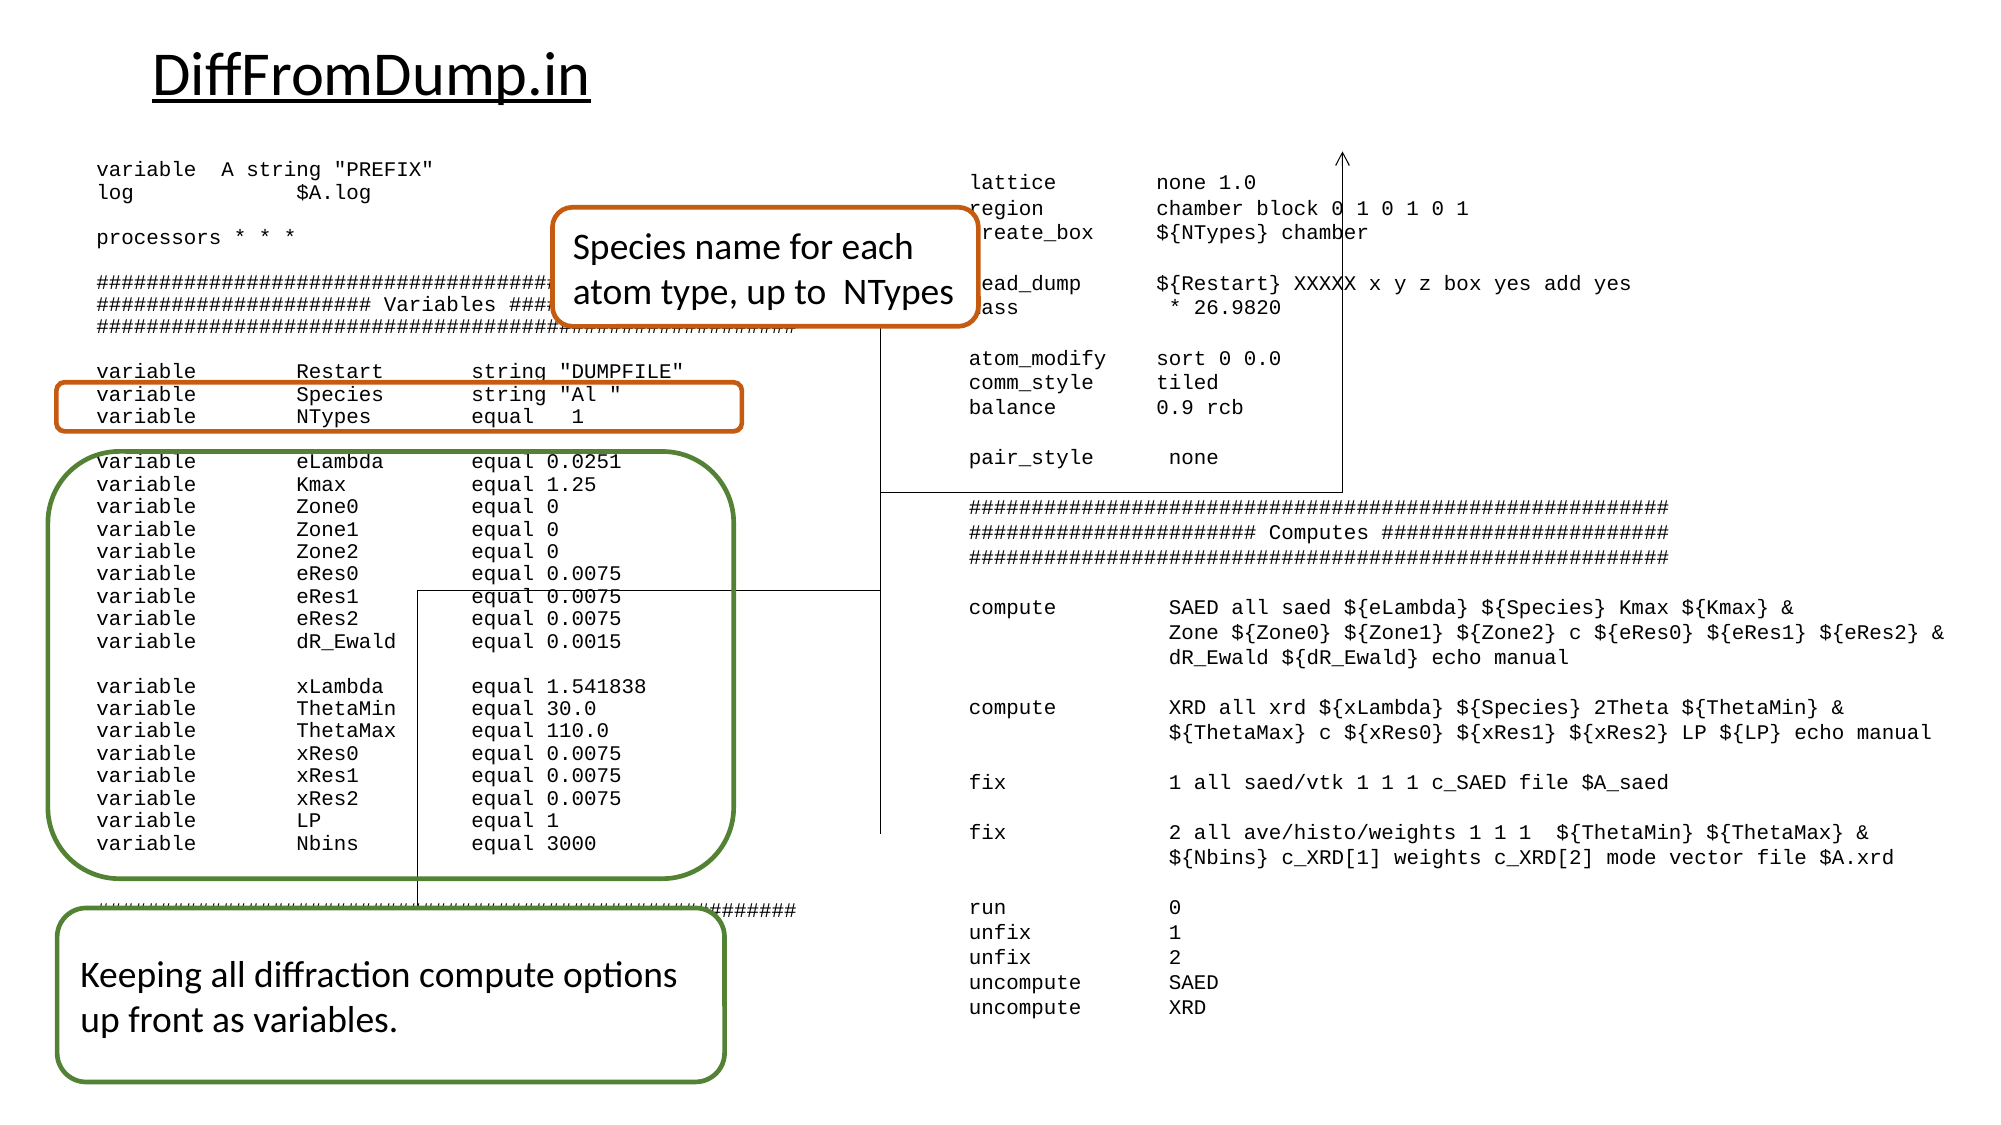

# DiffFromDump.in

lattice        none 1.0
region         chamber block 0 1 0 1 0 1
create_box     ${NTypes} chamber

read_dump      ${Restart} XXXXX x y z box yes add yes
mass            * 26.9820

atom_modify    sort 0 0.0
comm_style     tiled
balance        0.9 rcb

pair_style      none

########################################################
####################### Computes #######################
########################################################

compute         SAED all saed ${eLambda} ${Species} Kmax ${Kmax} &
                Zone ${Zone0} ${Zone1} ${Zone2} c ${eRes0} ${eRes1} ${eRes2} &
                dR_Ewald ${dR_Ewald} echo manual

compute         XRD all xrd ${xLambda} ${Species} 2Theta ${ThetaMin} &
                ${ThetaMax} c ${xRes0} ${xRes1} ${xRes2} LP ${LP} echo manual

fix             1 all saed/vtk 1 1 1 c_SAED file $A_saed

fix             2 all ave/histo/weights 1 1 1  ${ThetaMin} ${ThetaMax} &
                ${Nbins} c_XRD[1] weights c_XRD[2] mode vector file $A.xrd

run             0
unfix           1
unfix           2
uncompute       SAED
uncompute       XRD
variable  A string "PREFIX"
log             $A.log

processors * * *

########################################################
###################### Variables #######################
########################################################

variable        Restart       string "DUMPFILE"
variable        Species       string "Al "
variable        NTypes        equal   1

variable        eLambda       equal 0.0251
variable        Kmax          equal 1.25
variable        Zone0         equal 0
variable        Zone1         equal 0
variable        Zone2         equal 0
variable        eRes0         equal 0.0075
variable        eRes1         equal 0.0075
variable        eRes2         equal 0.0075
variable        dR_Ewald      equal 0.0015

variable        xLambda       equal 1.541838
variable        ThetaMin      equal 30.0
variable        ThetaMax      equal 110.0
variable        xRes0         equal 0.0075
variable        xRes1         equal 0.0075
variable        xRes2         equal 0.0075
variable        LP            equal 1
variable        Nbins         equal 3000

########################################################

Species name for each atom type, up to  NTypes

Keeping all diffraction compute options up front as variables.